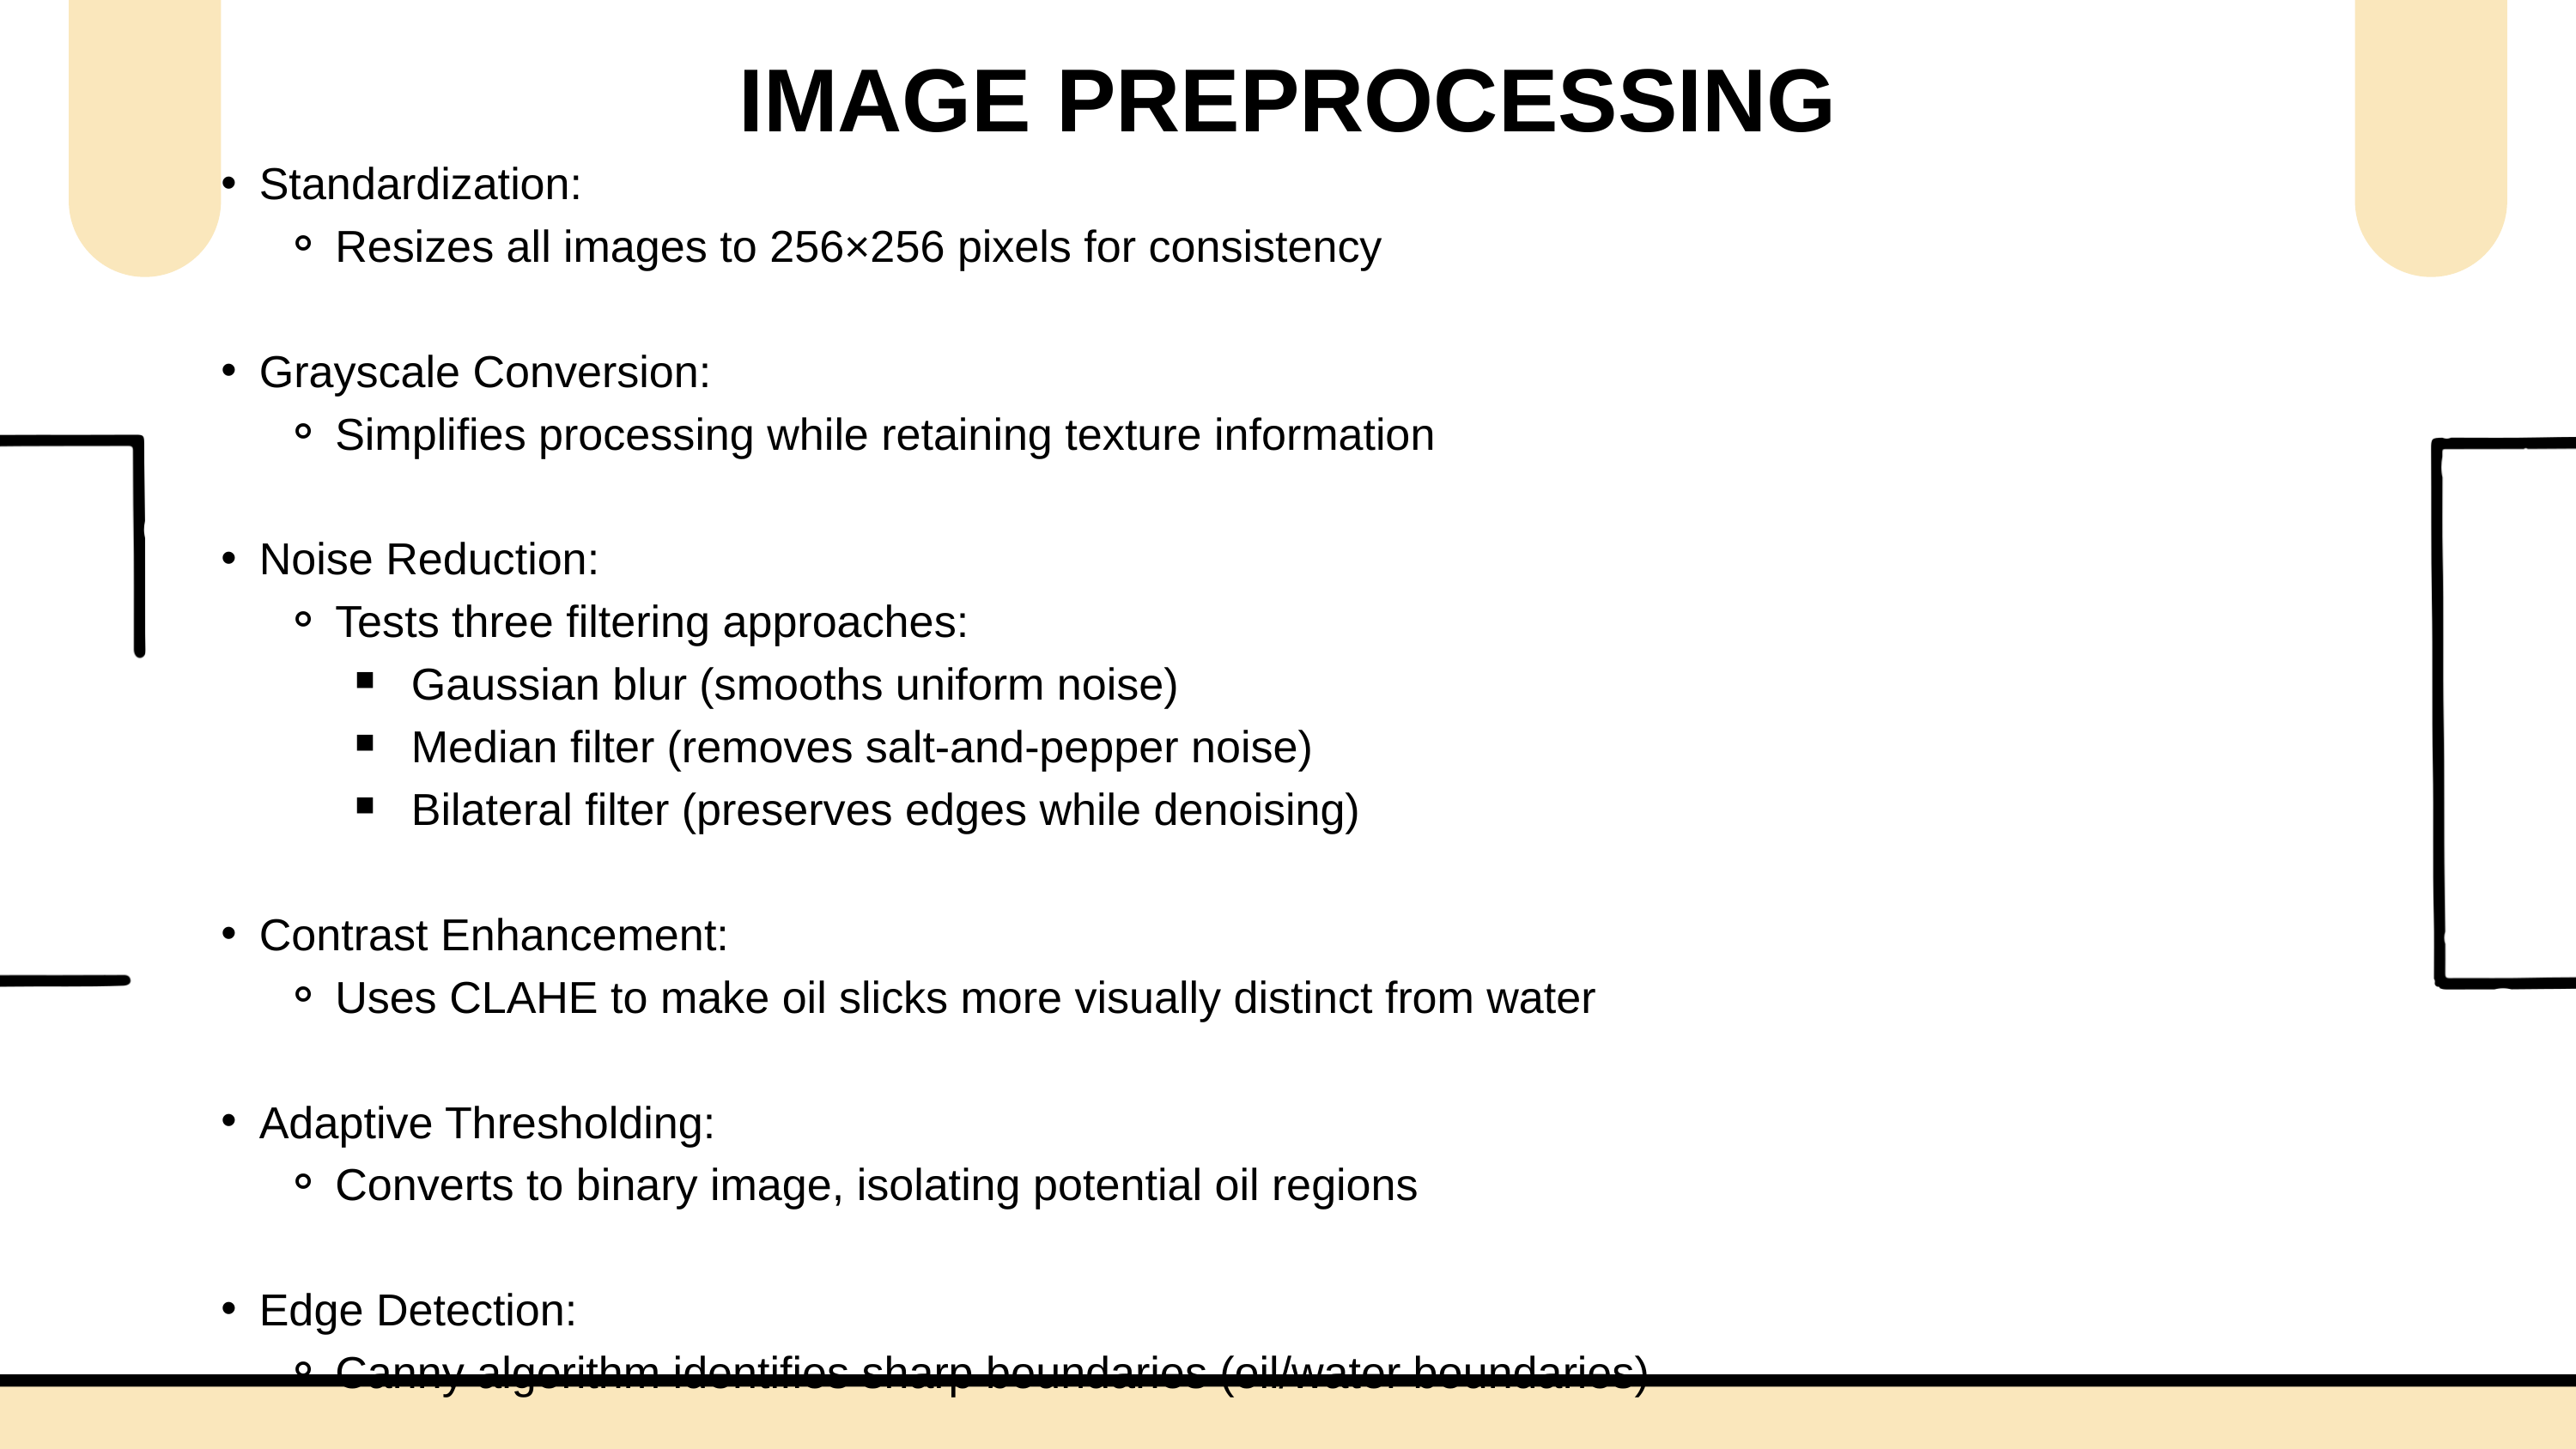

IMAGE PREPROCESSING
Standardization:
Resizes all images to 256×256 pixels for consistency

Grayscale Conversion:
Simplifies processing while retaining texture information

Noise Reduction:
Tests three filtering approaches:
Gaussian blur (smooths uniform noise)
Median filter (removes salt-and-pepper noise)
Bilateral filter (preserves edges while denoising)

Contrast Enhancement:
Uses CLAHE to make oil slicks more visually distinct from water

Adaptive Thresholding:
Converts to binary image, isolating potential oil regions

Edge Detection:
Canny algorithm identifies sharp boundaries (oil/water boundaries)